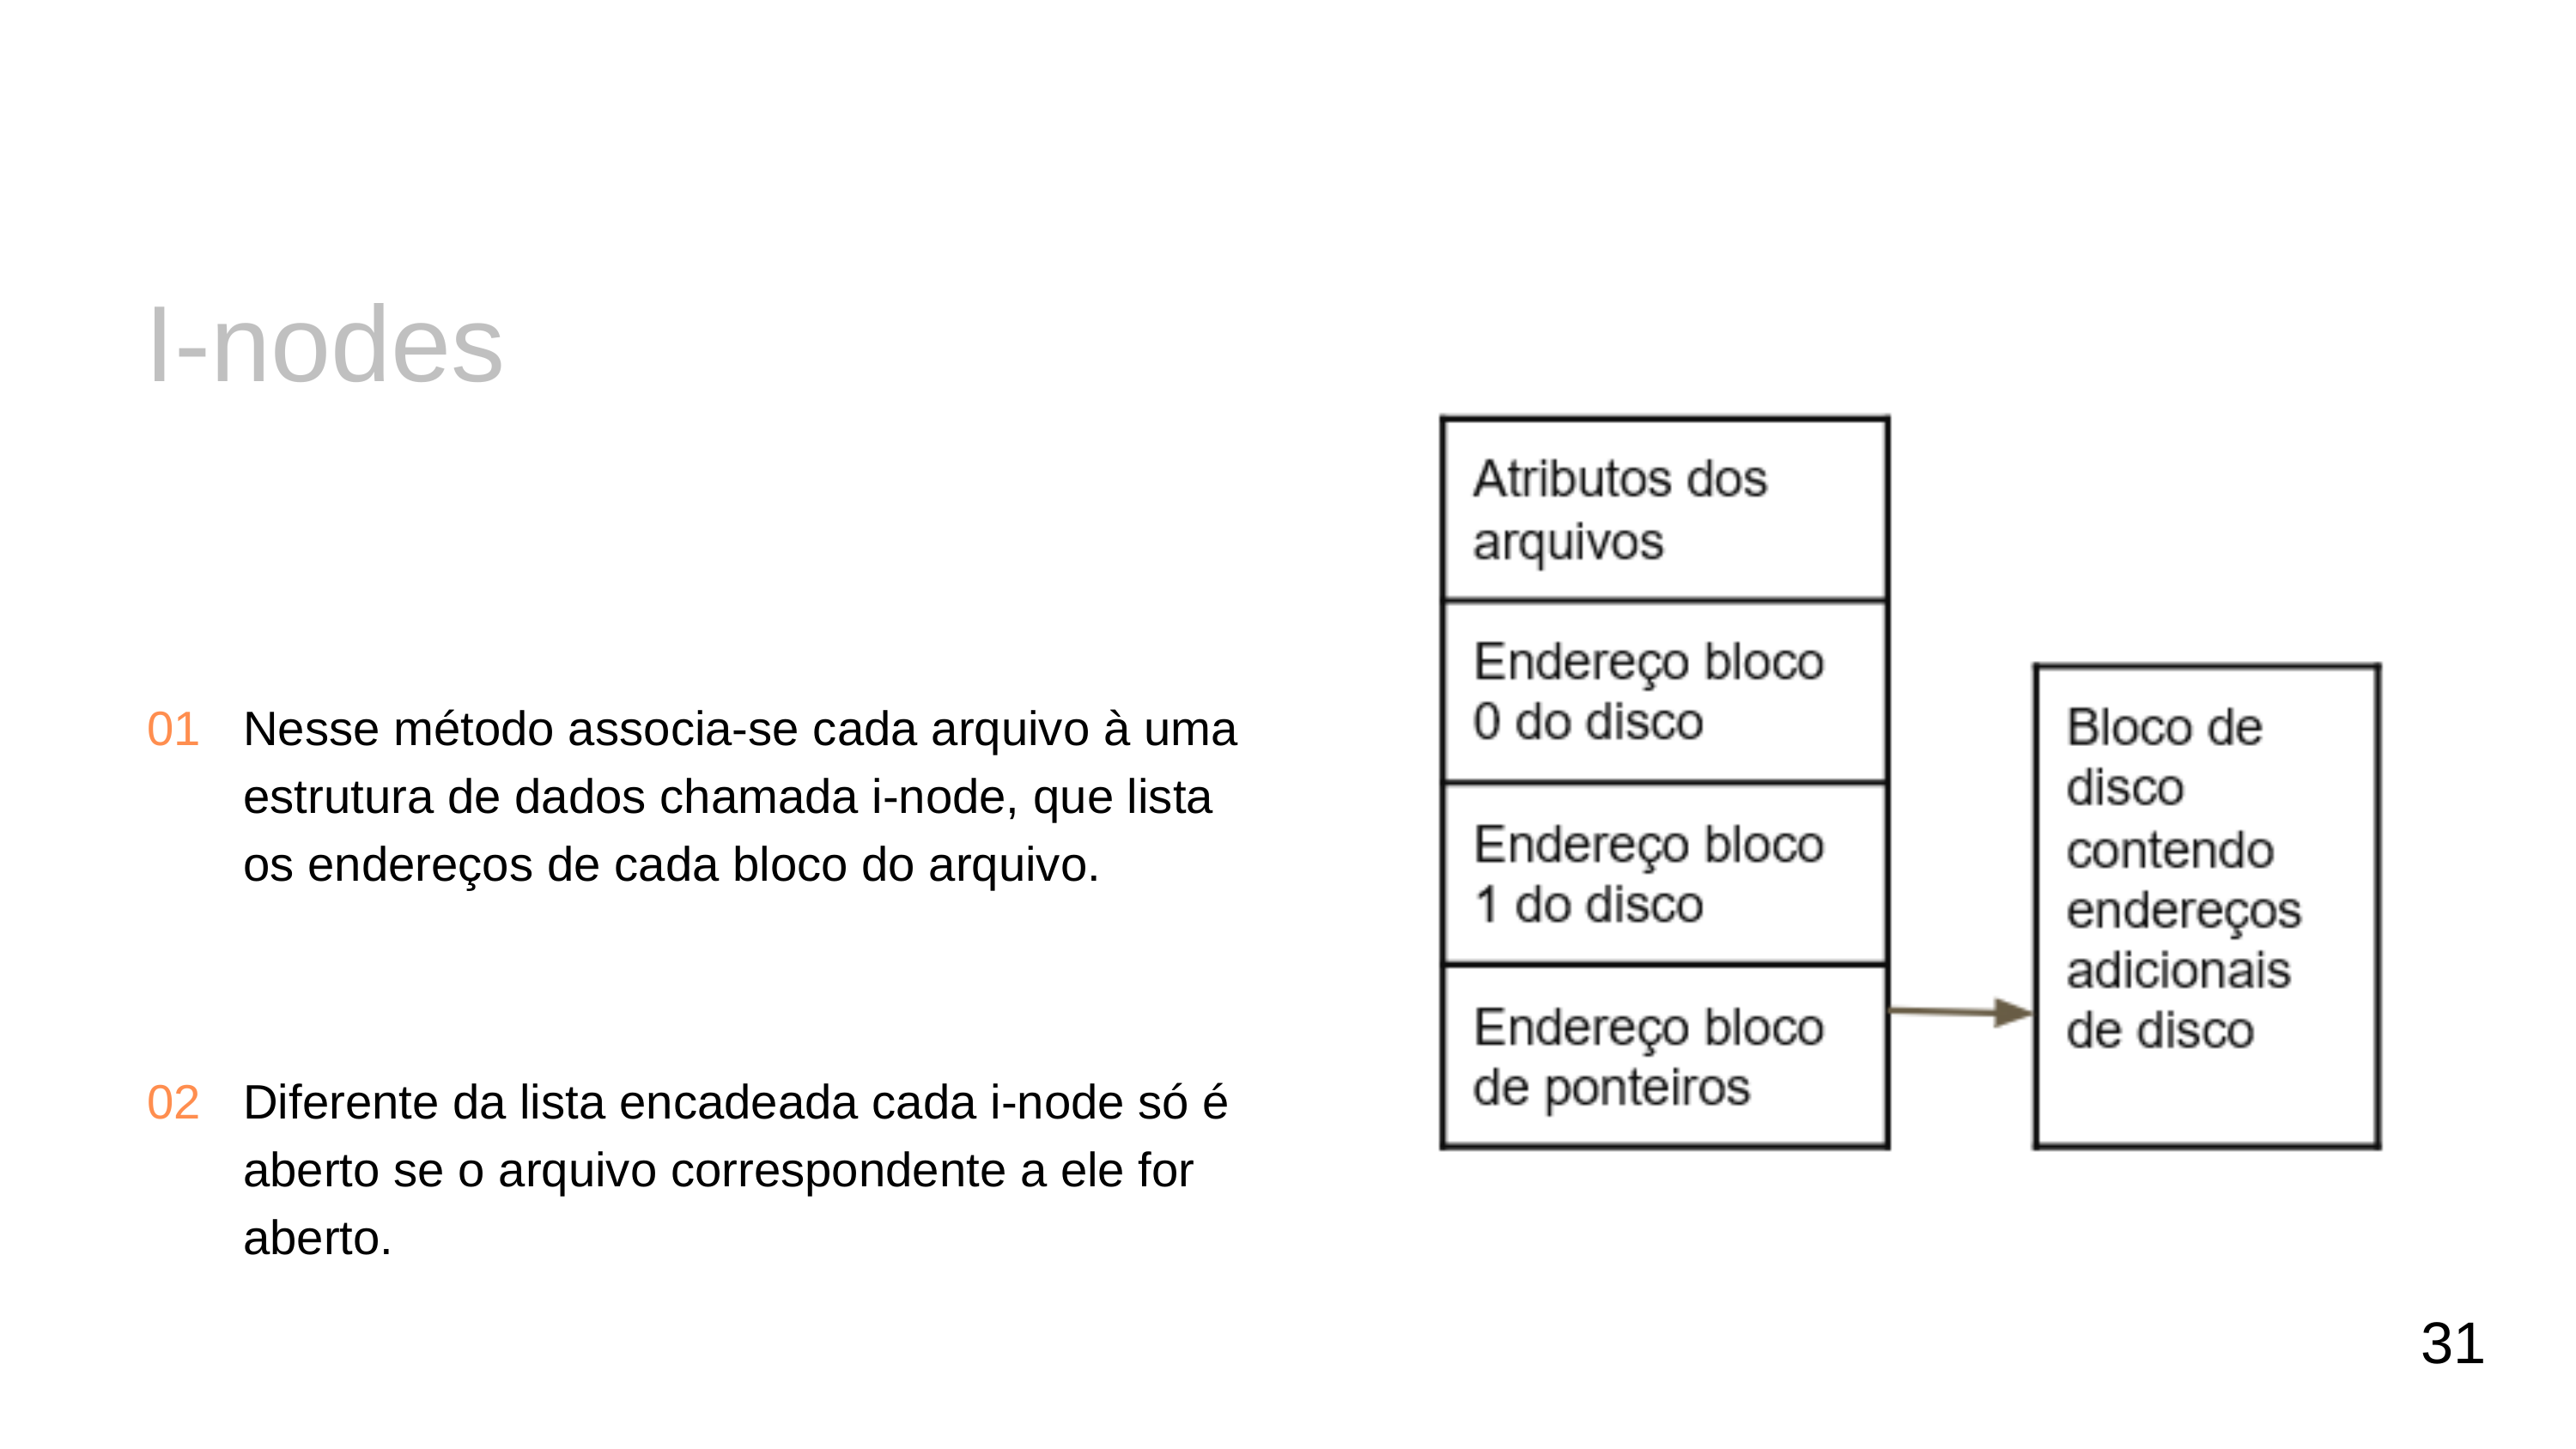

I-nodes

01
Nesse método associa-se cada arquivo à uma estrutura de dados chamada i-node, que lista os endereços de cada bloco do arquivo.
02
Diferente da lista encadeada cada i-node só é aberto se o arquivo correspondente a ele for aberto.
31